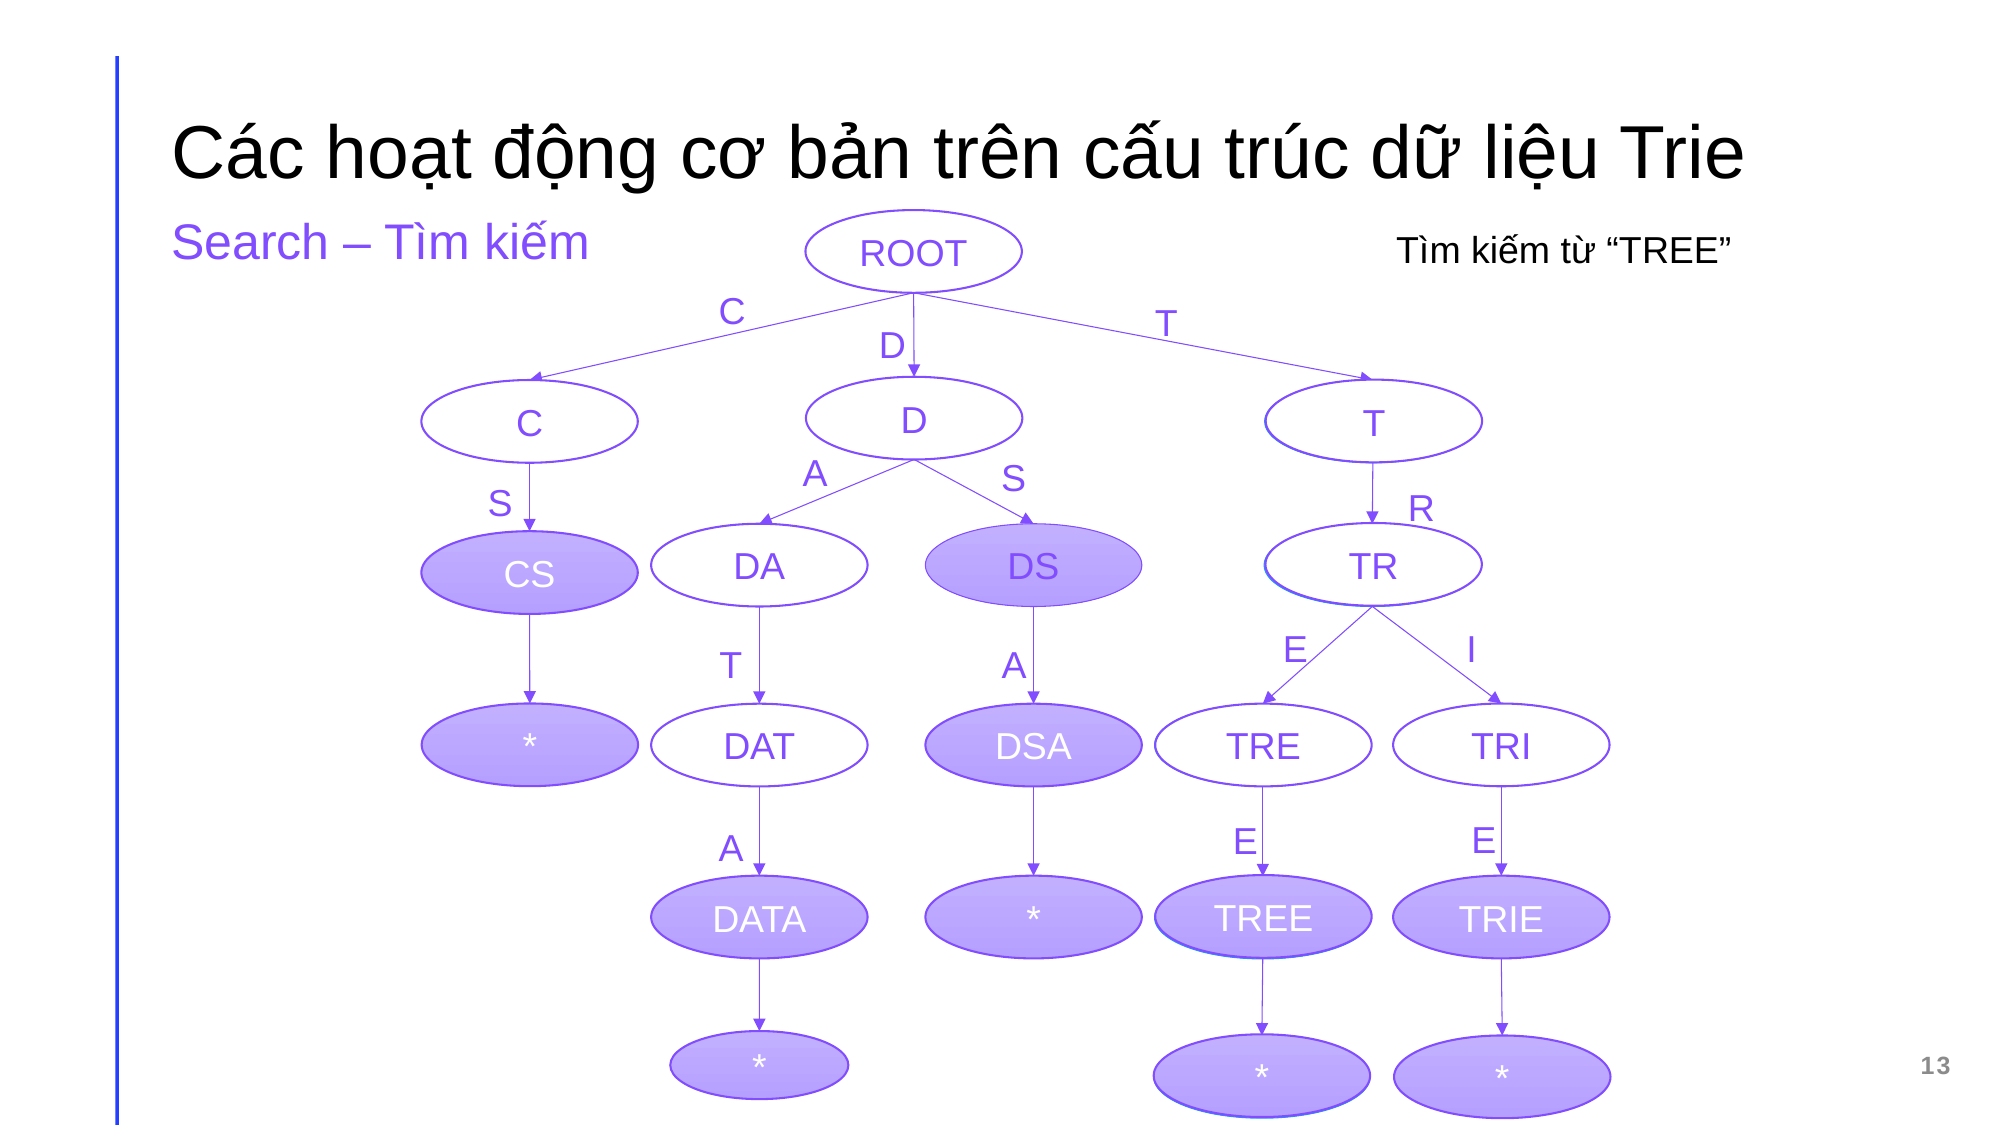

Các hoạt động cơ bản trên cấu trúc dữ liệu Trie
Search – Tìm kiếm
ROOT
Tìm kiếm từ “TREE”
C
T
D
D
T
T
C
A
S
S
R
TR
DA
DS
TR
CS
E
I
T
A
*
TRI
TRE
TRE
DAT
DSA
E
E
A
TREE
DATA
*
TRIE
TREE
*
*
13
*
*